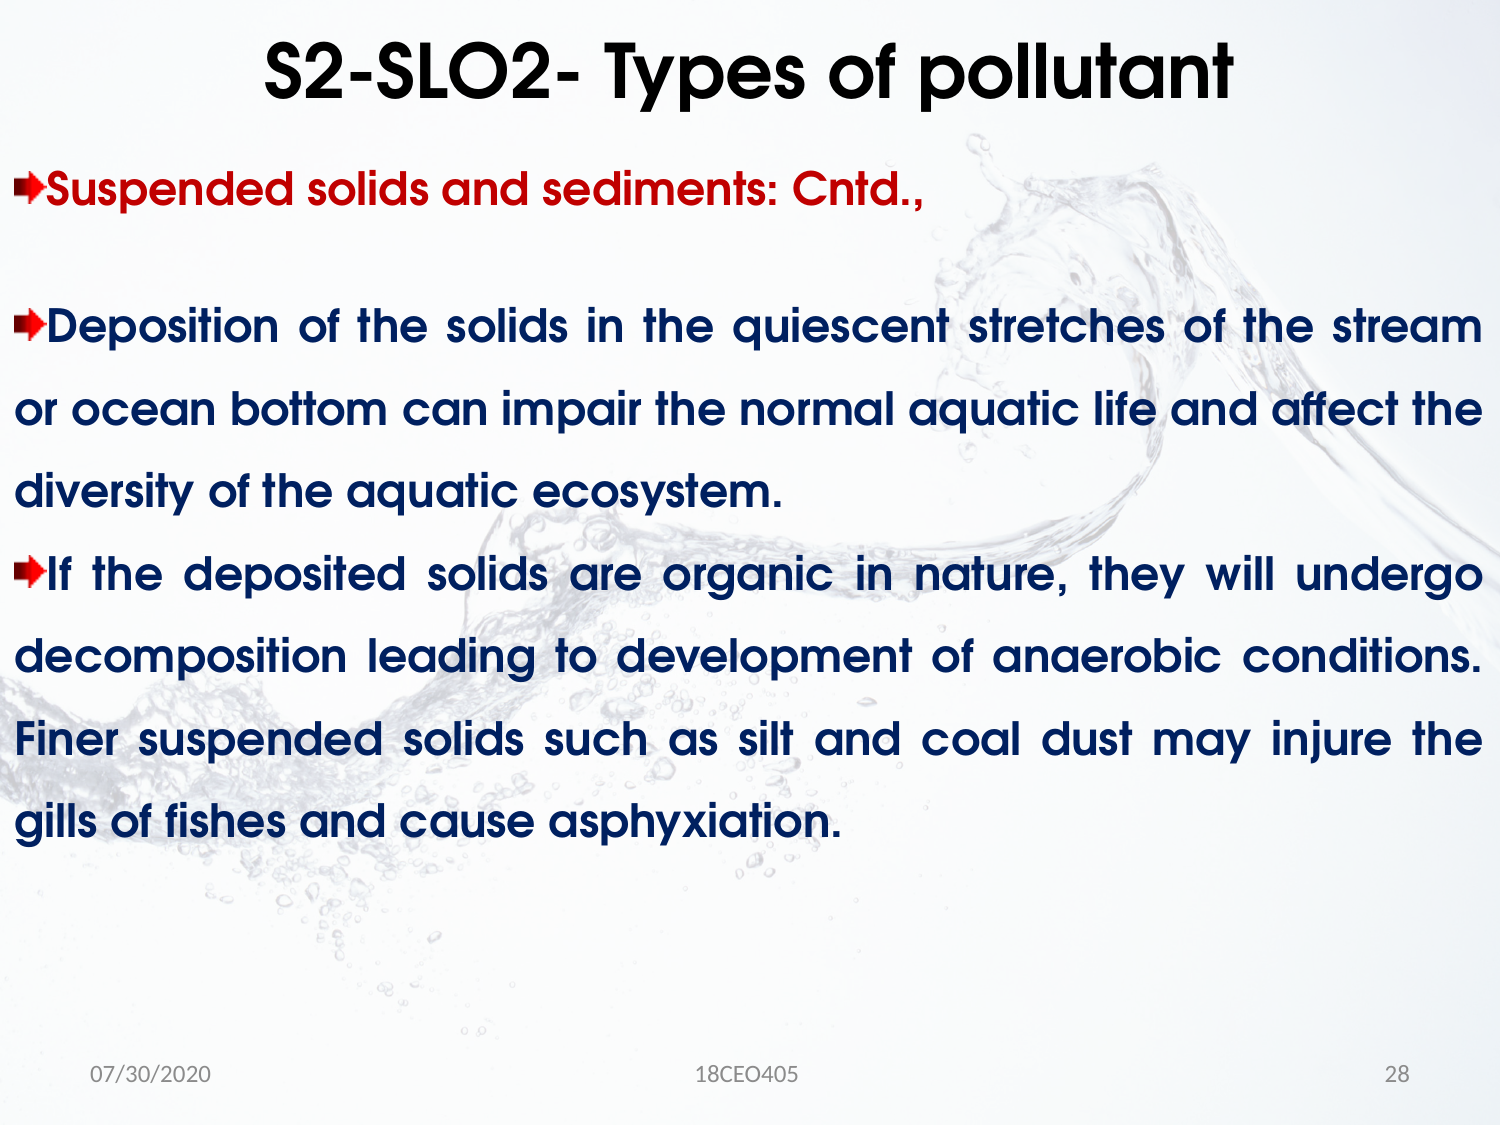

S2-SLO2- Types of pollutant
Suspended solids and sediments: Cntd.,

Deposition of the solids in the quiescent stretches of the stream or ocean bottom can impair the normal aquatic life and affect the diversity of the aquatic ecosystem.
If the deposited solids are organic in nature, they will undergo decomposition leading to development of anaerobic conditions. Finer suspended solids such as silt and coal dust may injure the gills of fishes and cause asphyxiation.
07/30/2020
18CEO405
28